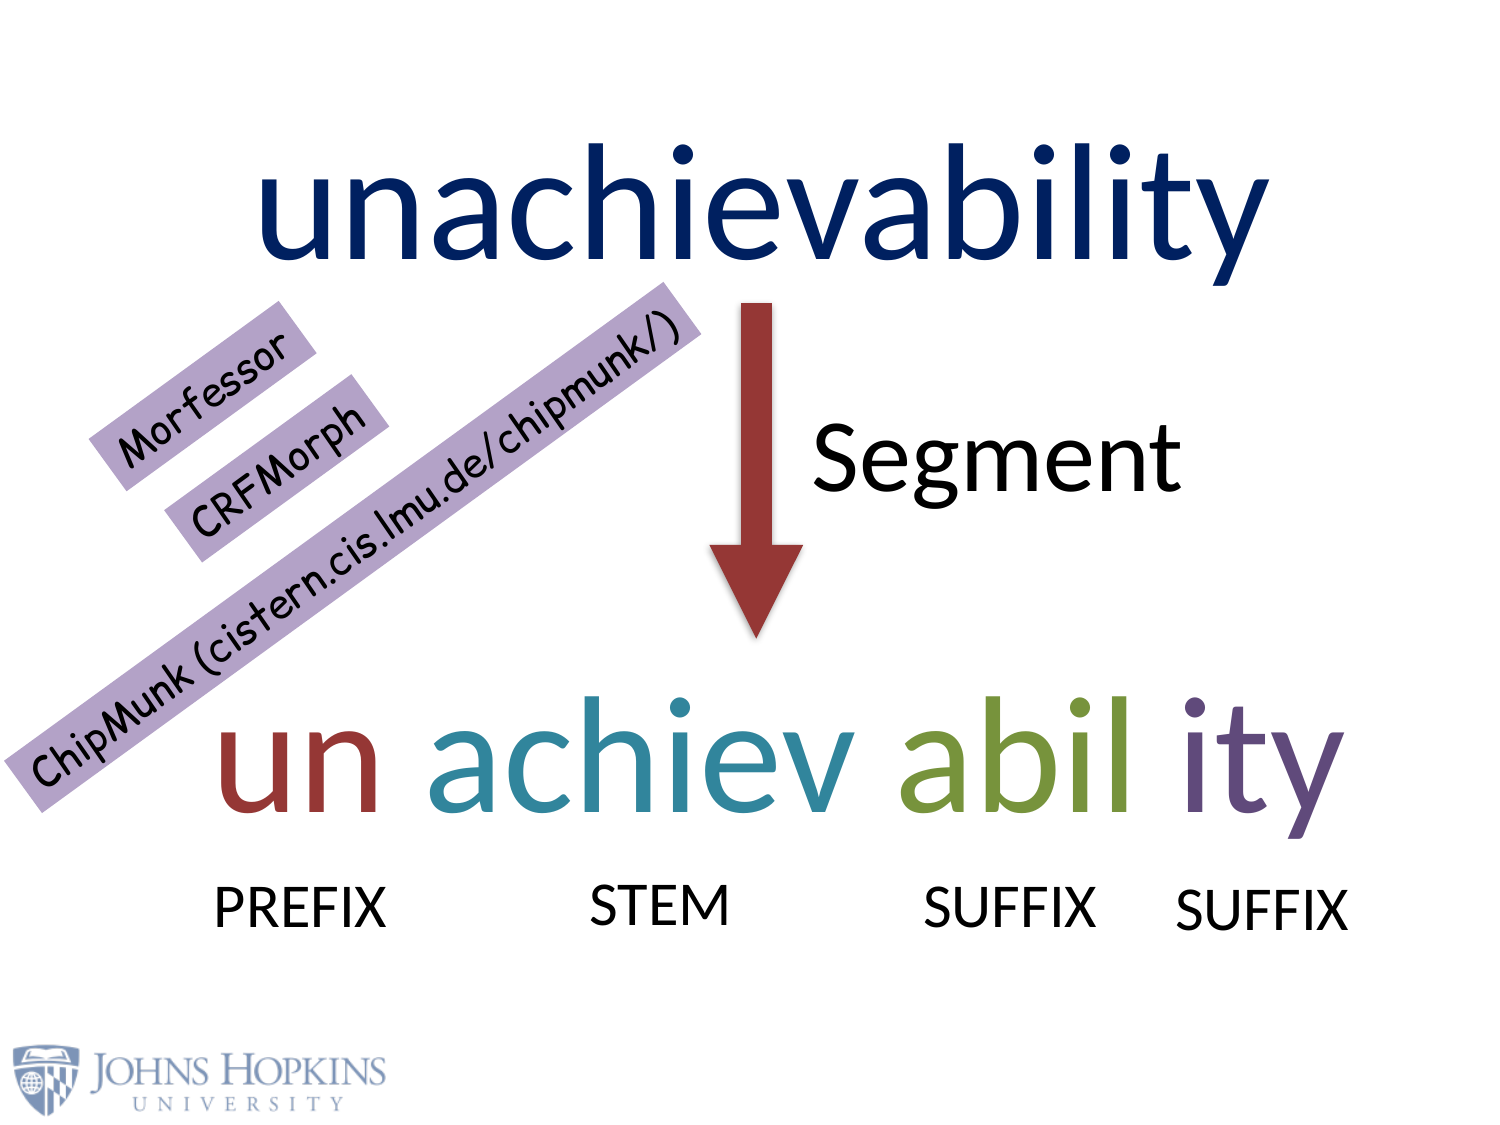

unachievability
Morfessor
Segment
CRFMorph
ChipMunk (cistern.cis.lmu.de/chipmunk/)
un achiev abil ity
STEM
PREFIX
SUFFIX
SUFFIX